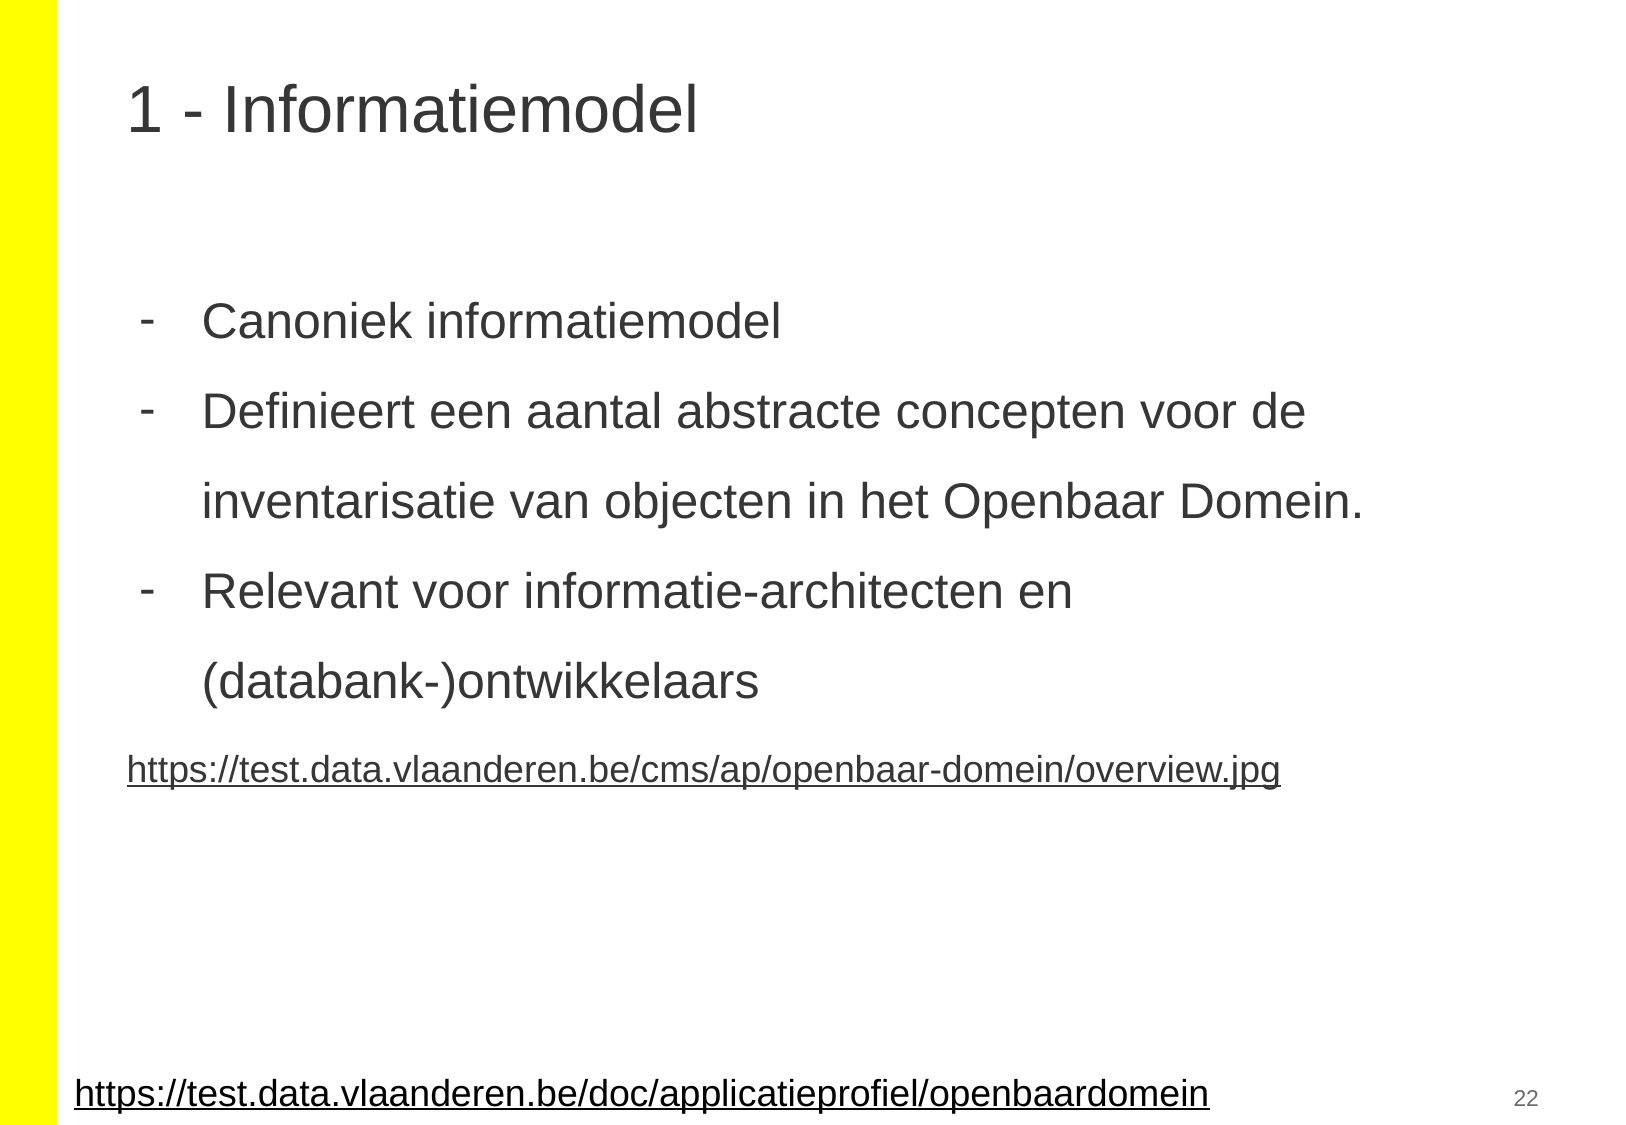

# 1 - Informatiemodel
Canoniek informatiemodel
Definieert een aantal abstracte concepten voor de inventarisatie van objecten in het Openbaar Domein.
Relevant voor informatie-architecten en (databank-)ontwikkelaars
https://test.data.vlaanderen.be/cms/ap/openbaar-domein/overview.jpg

https://test.data.vlaanderen.be/doc/applicatieprofiel/openbaardomein
22